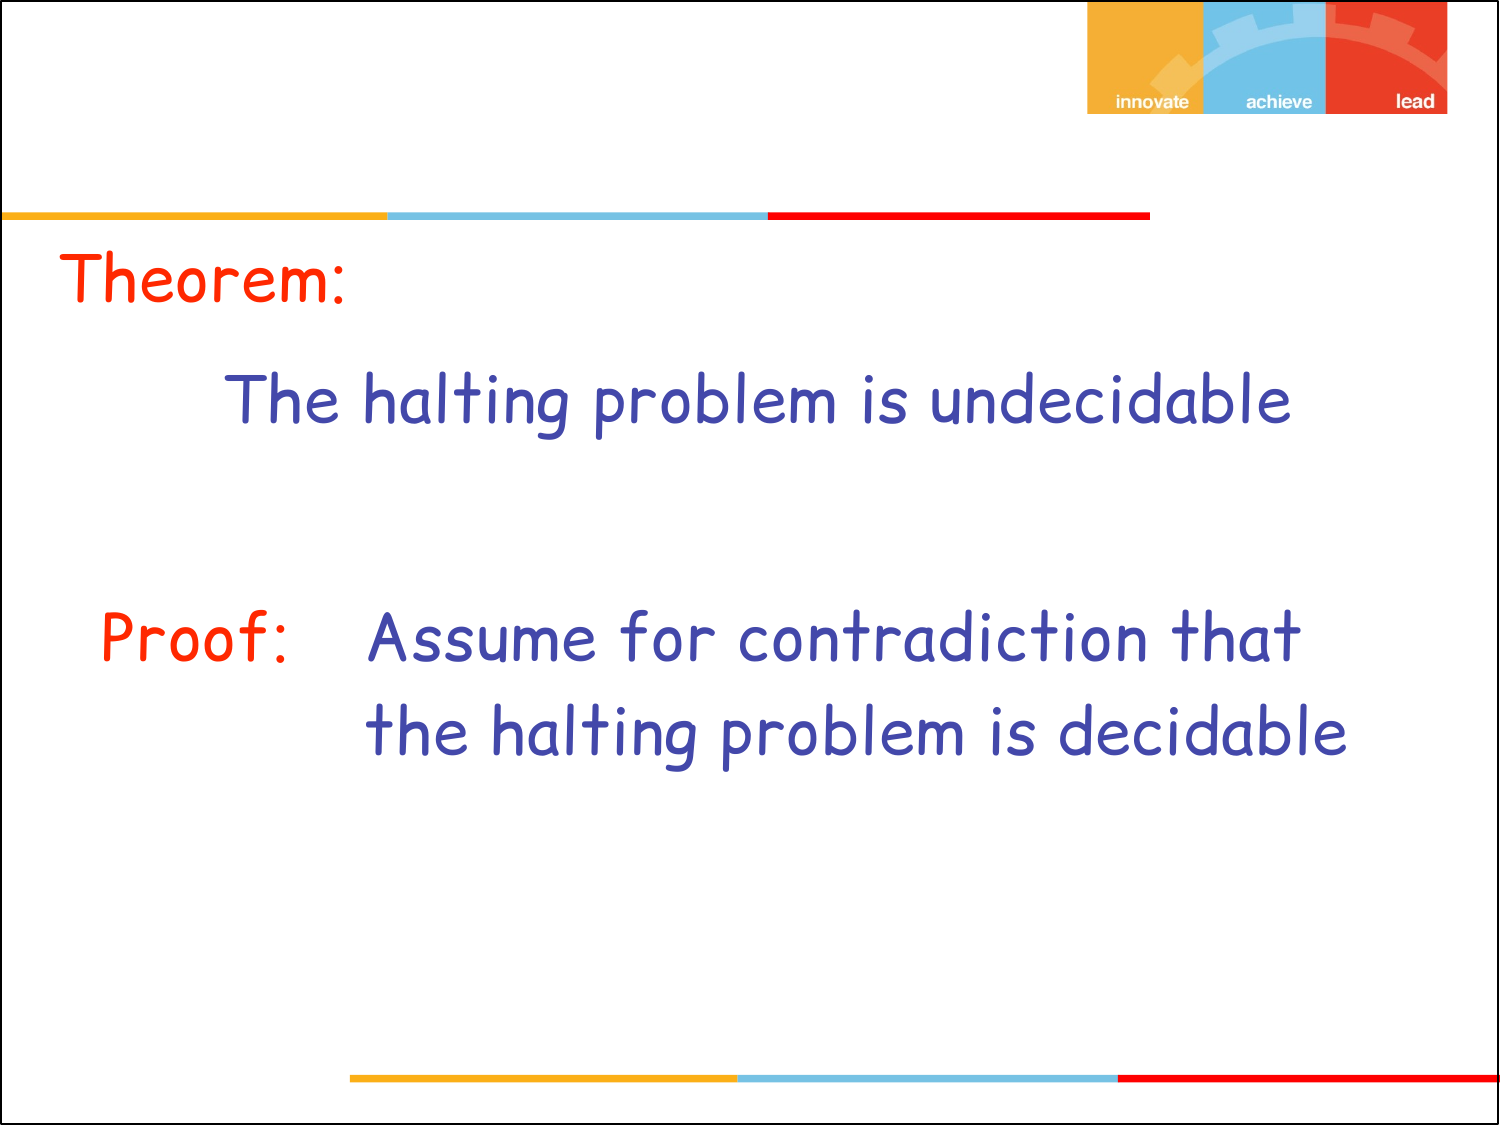

Theorem:
The halting problem is undecidable
Proof:	Assume for contradiction that  the halting problem is decidable